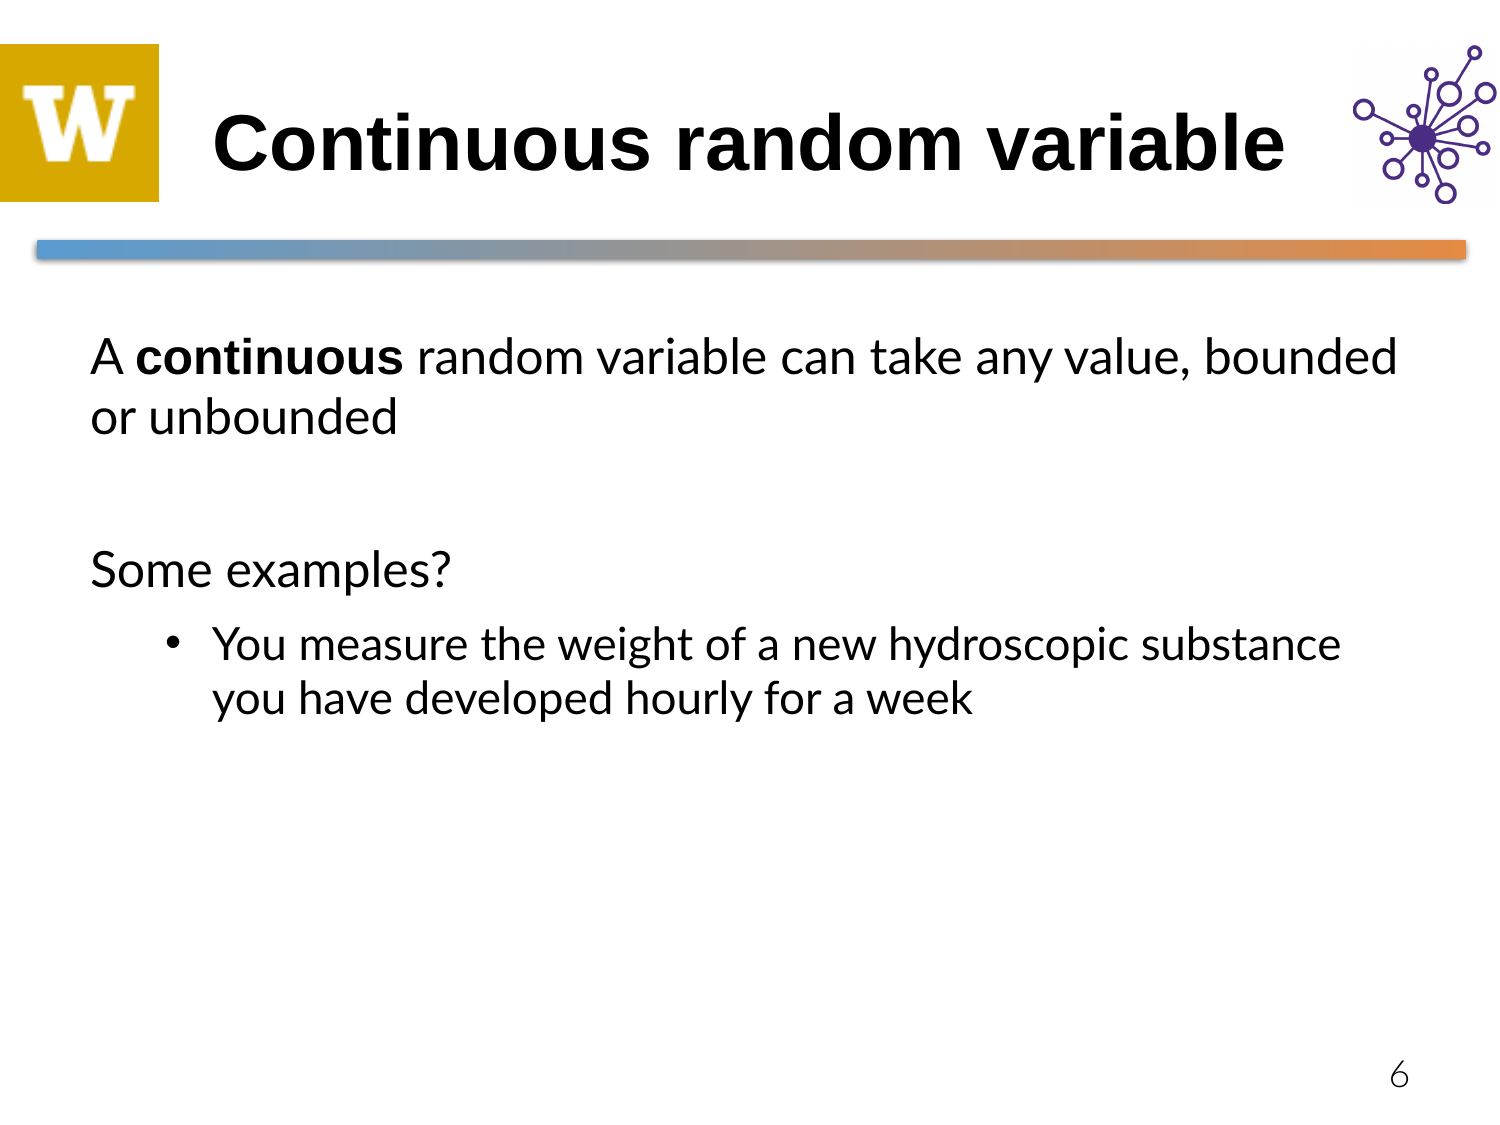

# Continuous random variable
A continuous random variable can take any value, bounded or unbounded

Some examples?
You measure the weight of a new hydroscopic substance you have developed hourly for a week
6